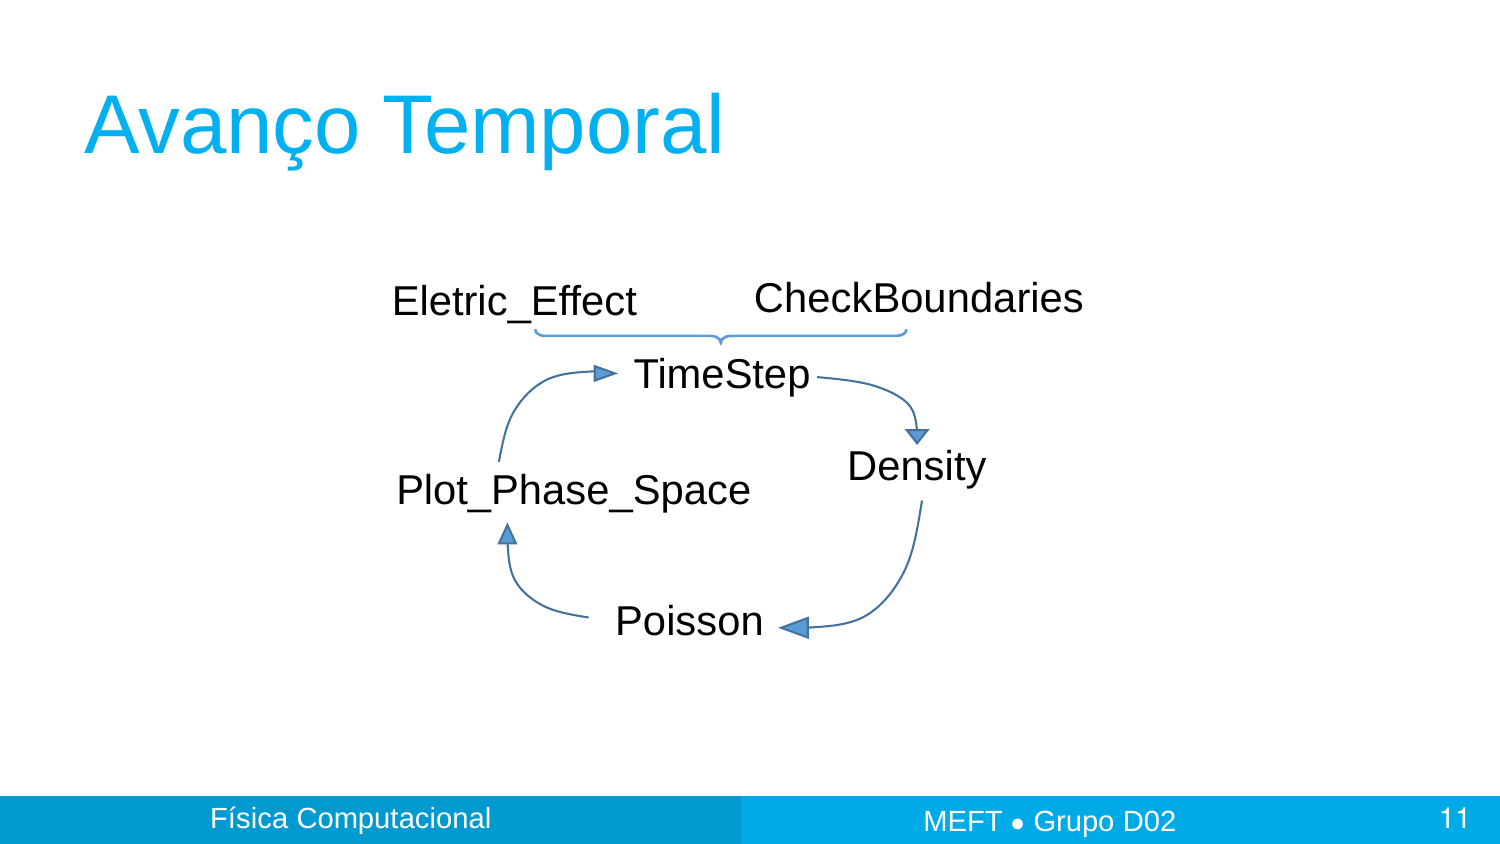

# Avanço Temporal

CheckBoundaries
Eletric_Effect
TimeStep

Density
Plot_Phase_Space

Poisson
11
Física Computacional
MEFT ● Grupo D02